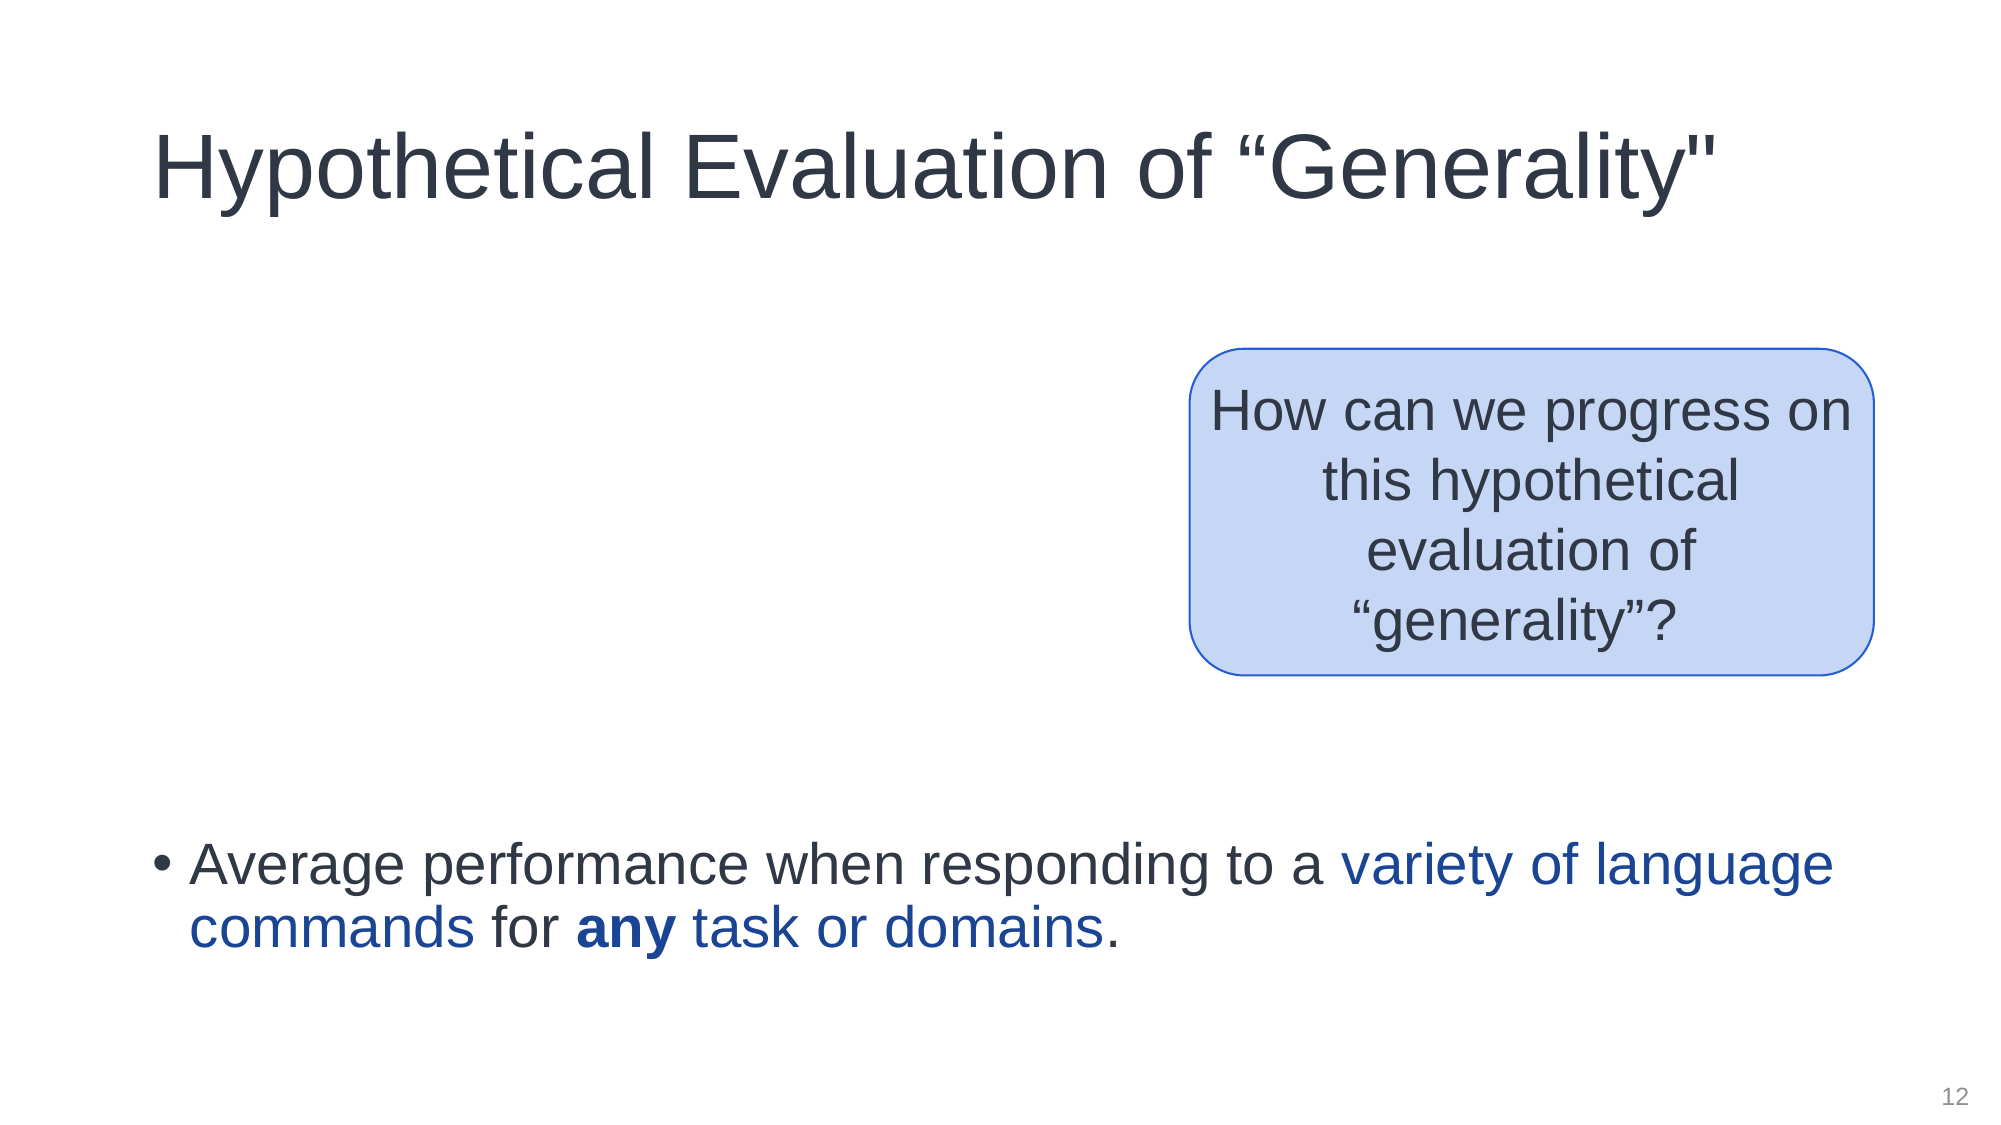

# Hypothetical Evaluation of “Generality"
How can we progress on this hypothetical evaluation of “generality”?
Average performance when responding to a variety of language commands for any task or domains.
12